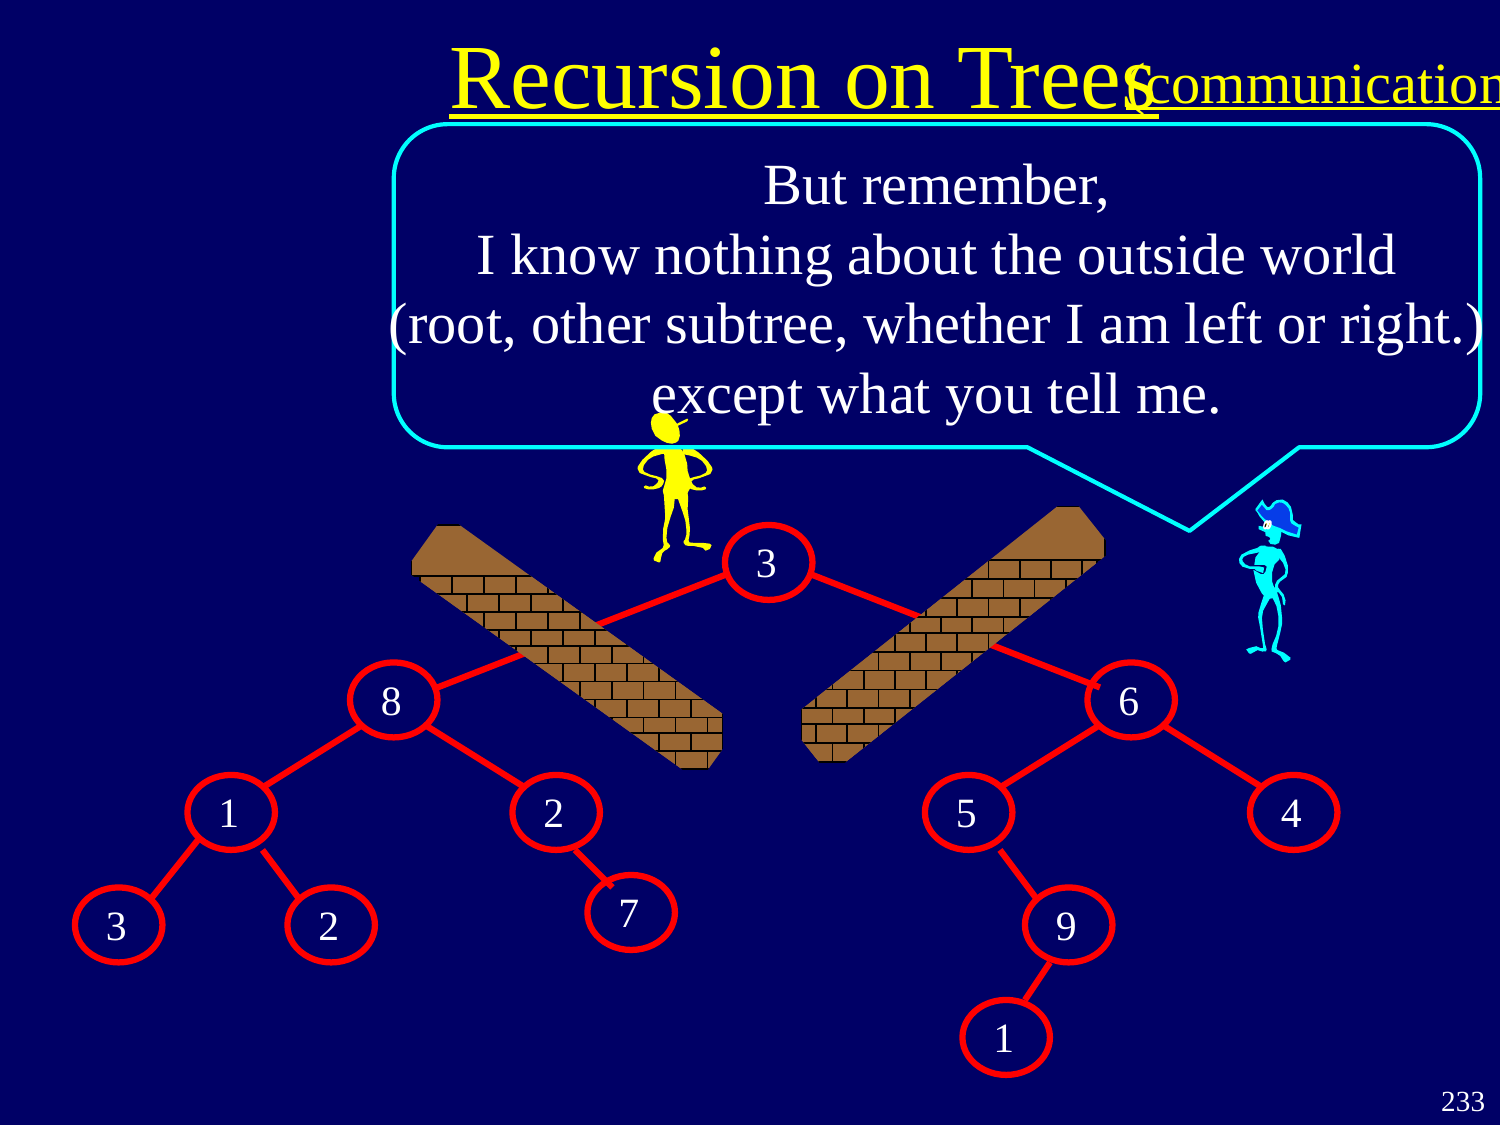

Recursion on Trees
(communication)
But remember,
I know nothing about the outside world
(root, other subtree, whether I am left or right.)
except what you tell me.

3

8

6

1

2

5

4

7

3

2

9

1